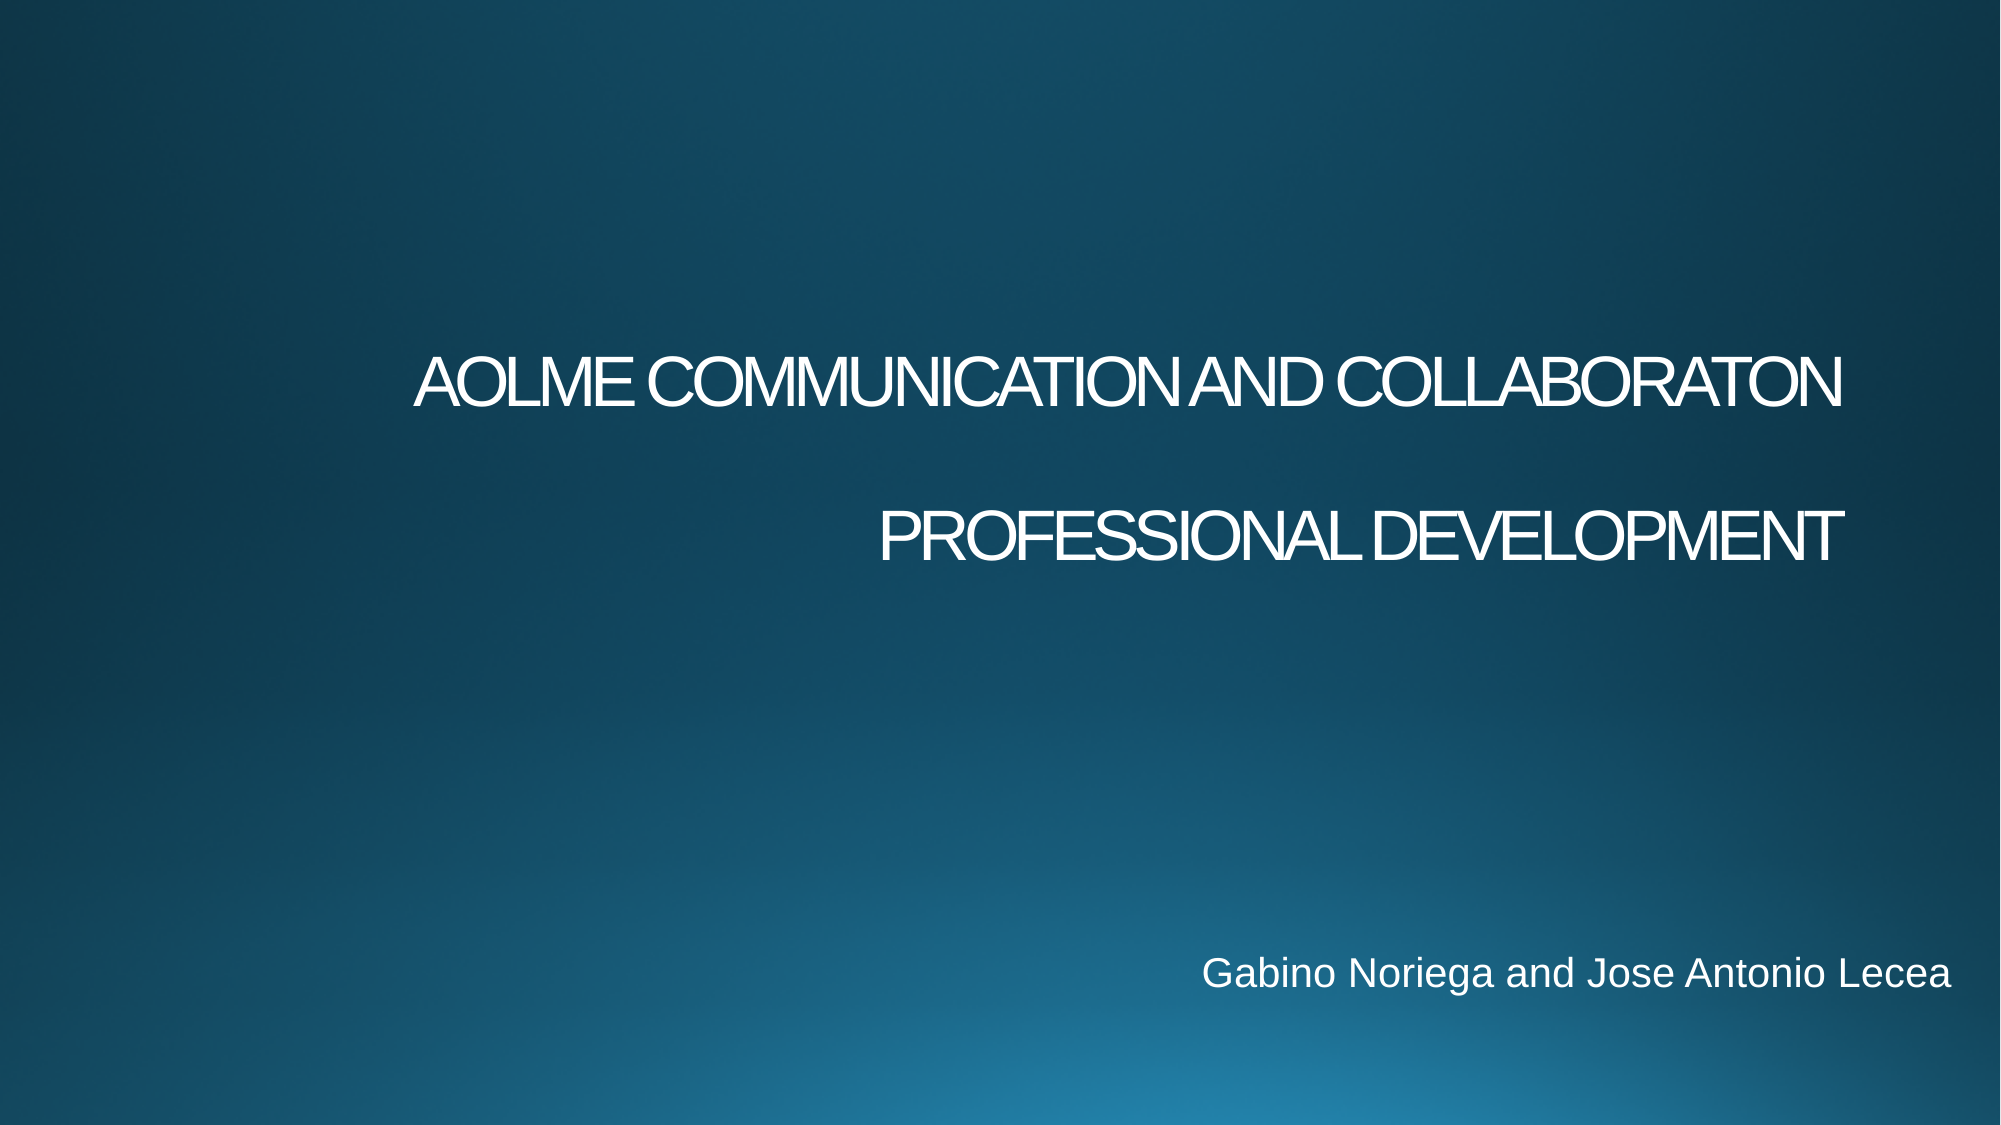

# AOLME COMMUNICATION AND COLLABORATON PROFESSIONAL DEVELOPMENT
Gabino Noriega and Jose Antonio Lecea